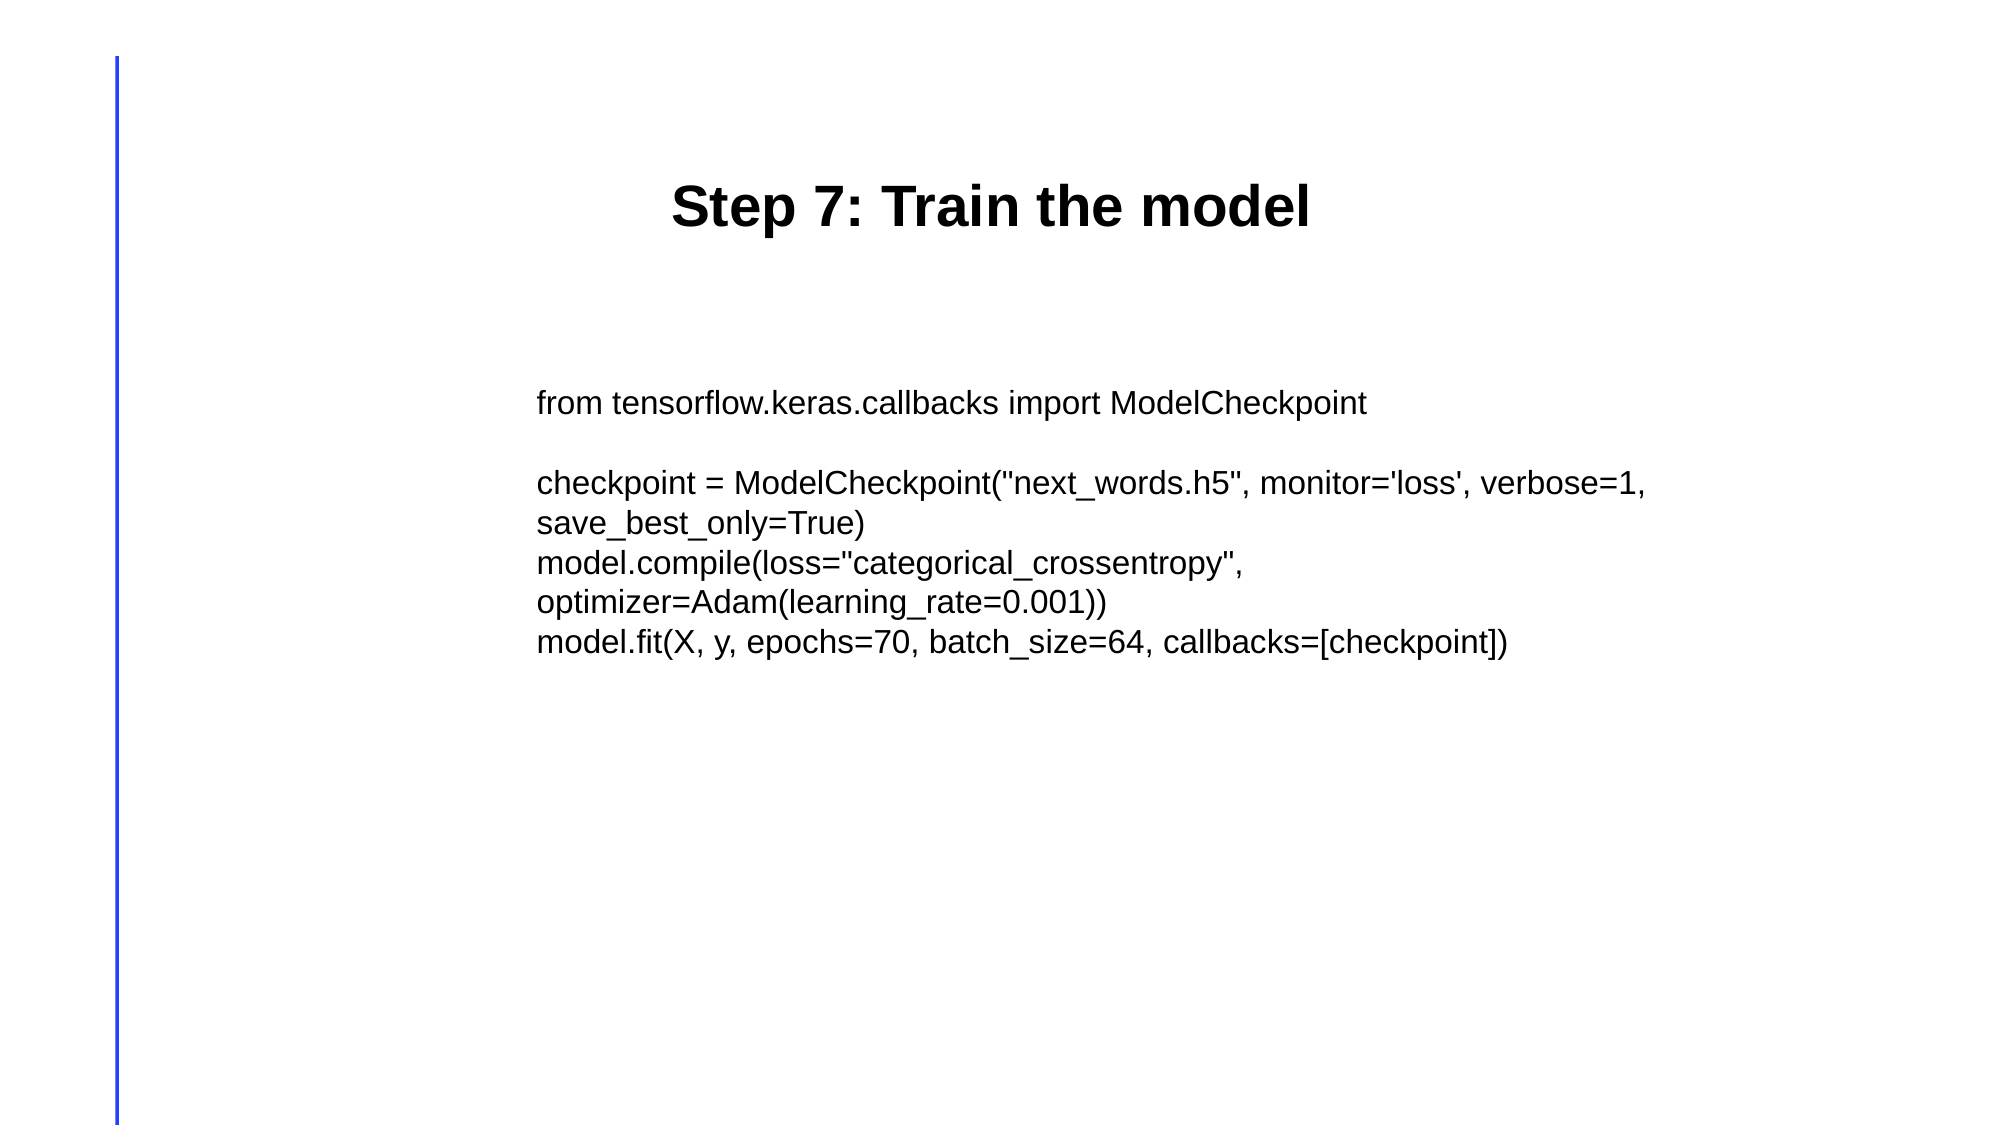

Step 7: Train the model
from tensorflow.keras.callbacks import ModelCheckpoint

checkpoint = ModelCheckpoint("next_words.h5", monitor='loss', verbose=1, save_best_only=True)
model.compile(loss="categorical_crossentropy", optimizer=Adam(learning_rate=0.001))
model.fit(X, y, epochs=70, batch_size=64, callbacks=[checkpoint])